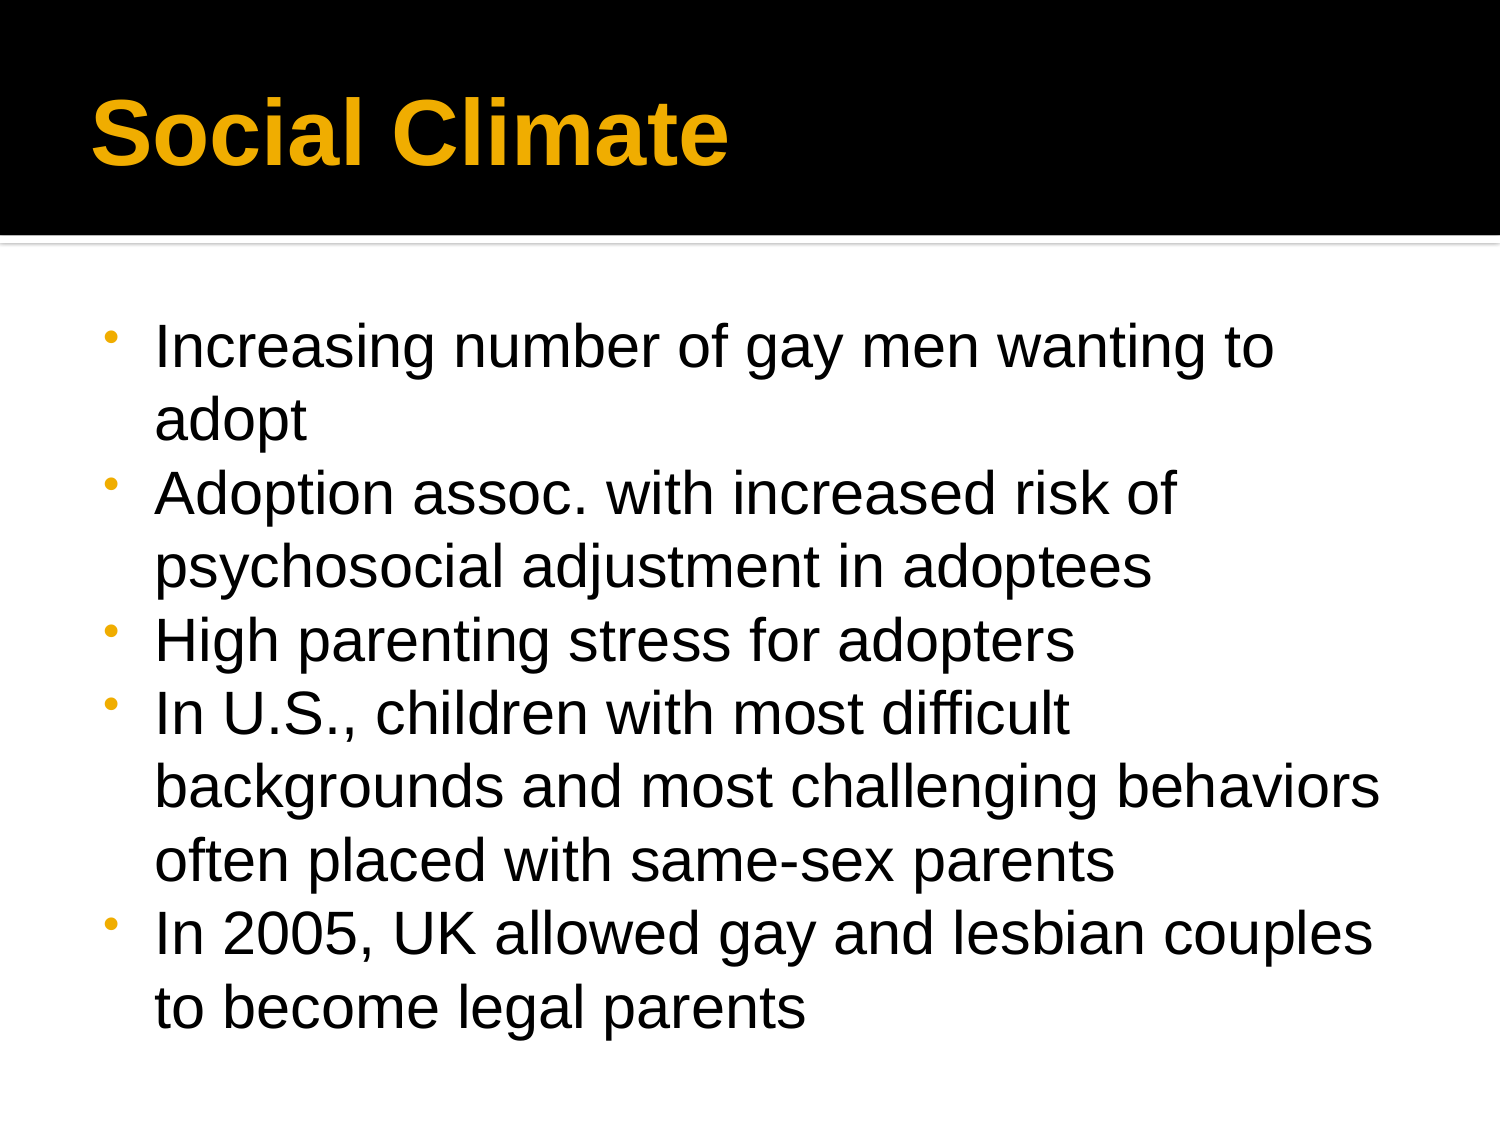

# Social Climate
Increasing number of gay men wanting to adopt
Adoption assoc. with increased risk of psychosocial adjustment in adoptees
High parenting stress for adopters
In U.S., children with most difficult backgrounds and most challenging behaviors often placed with same-sex parents
In 2005, UK allowed gay and lesbian couples to become legal parents